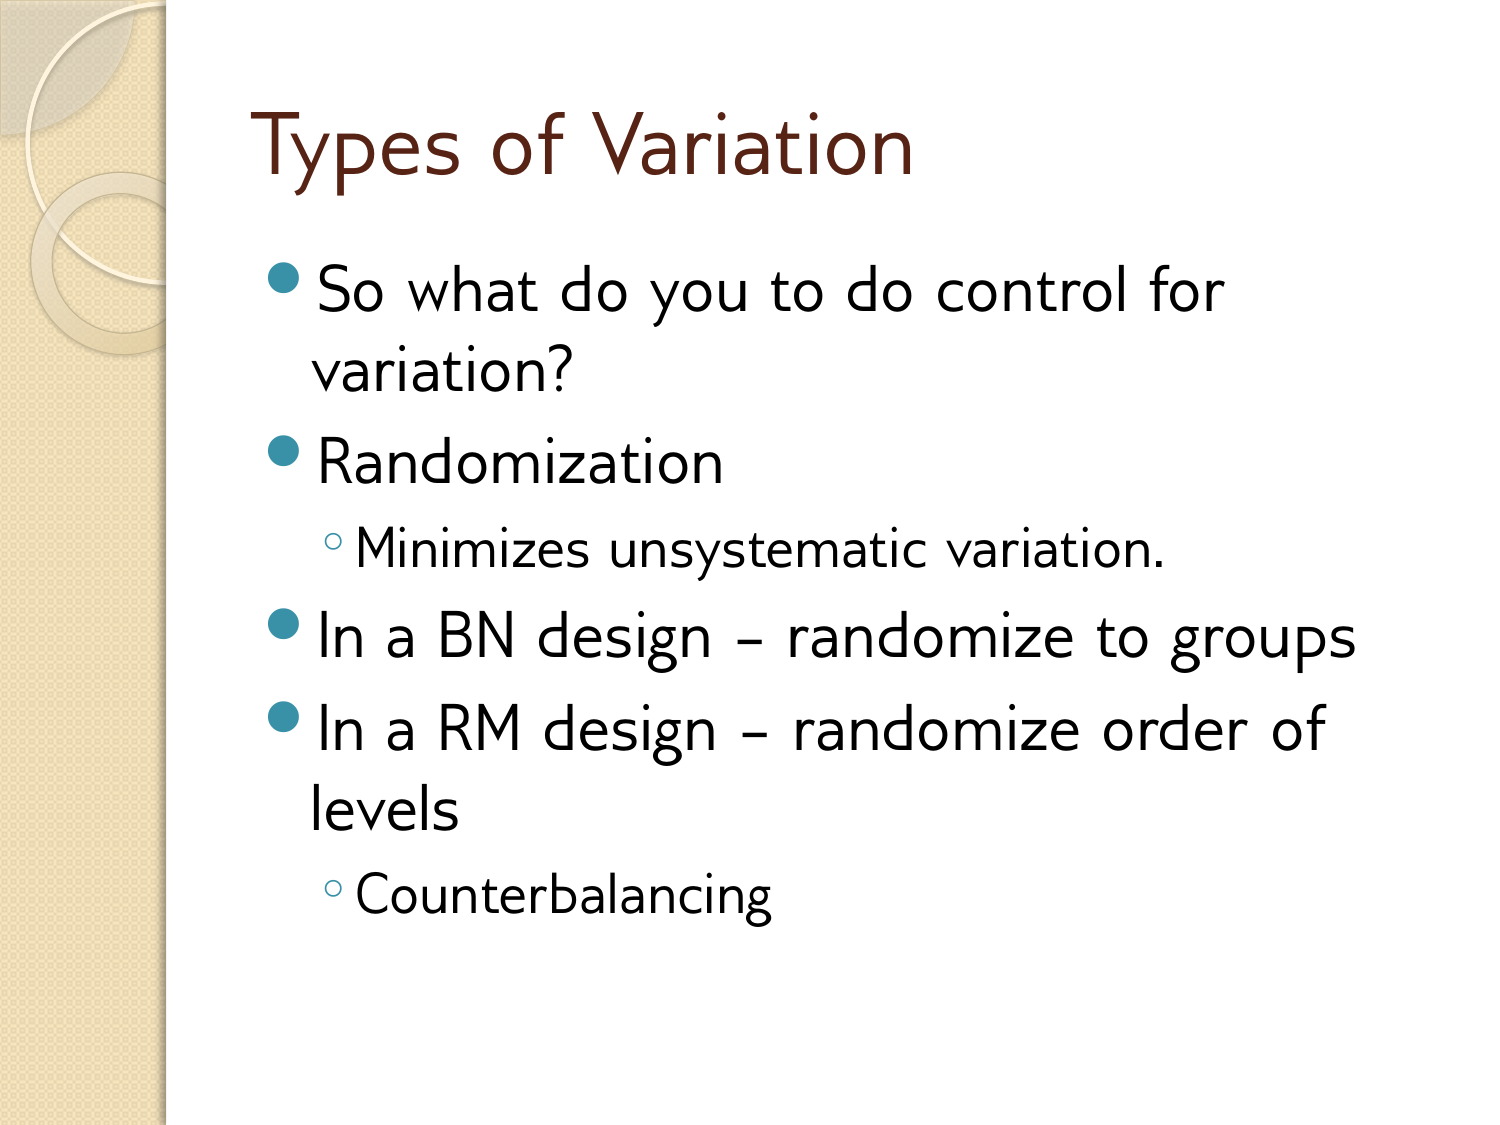

# Types of Variation
So what do you to do control for variation?
Randomization
Minimizes unsystematic variation.
In a BN design – randomize to groups
In a RM design – randomize order of levels
Counterbalancing